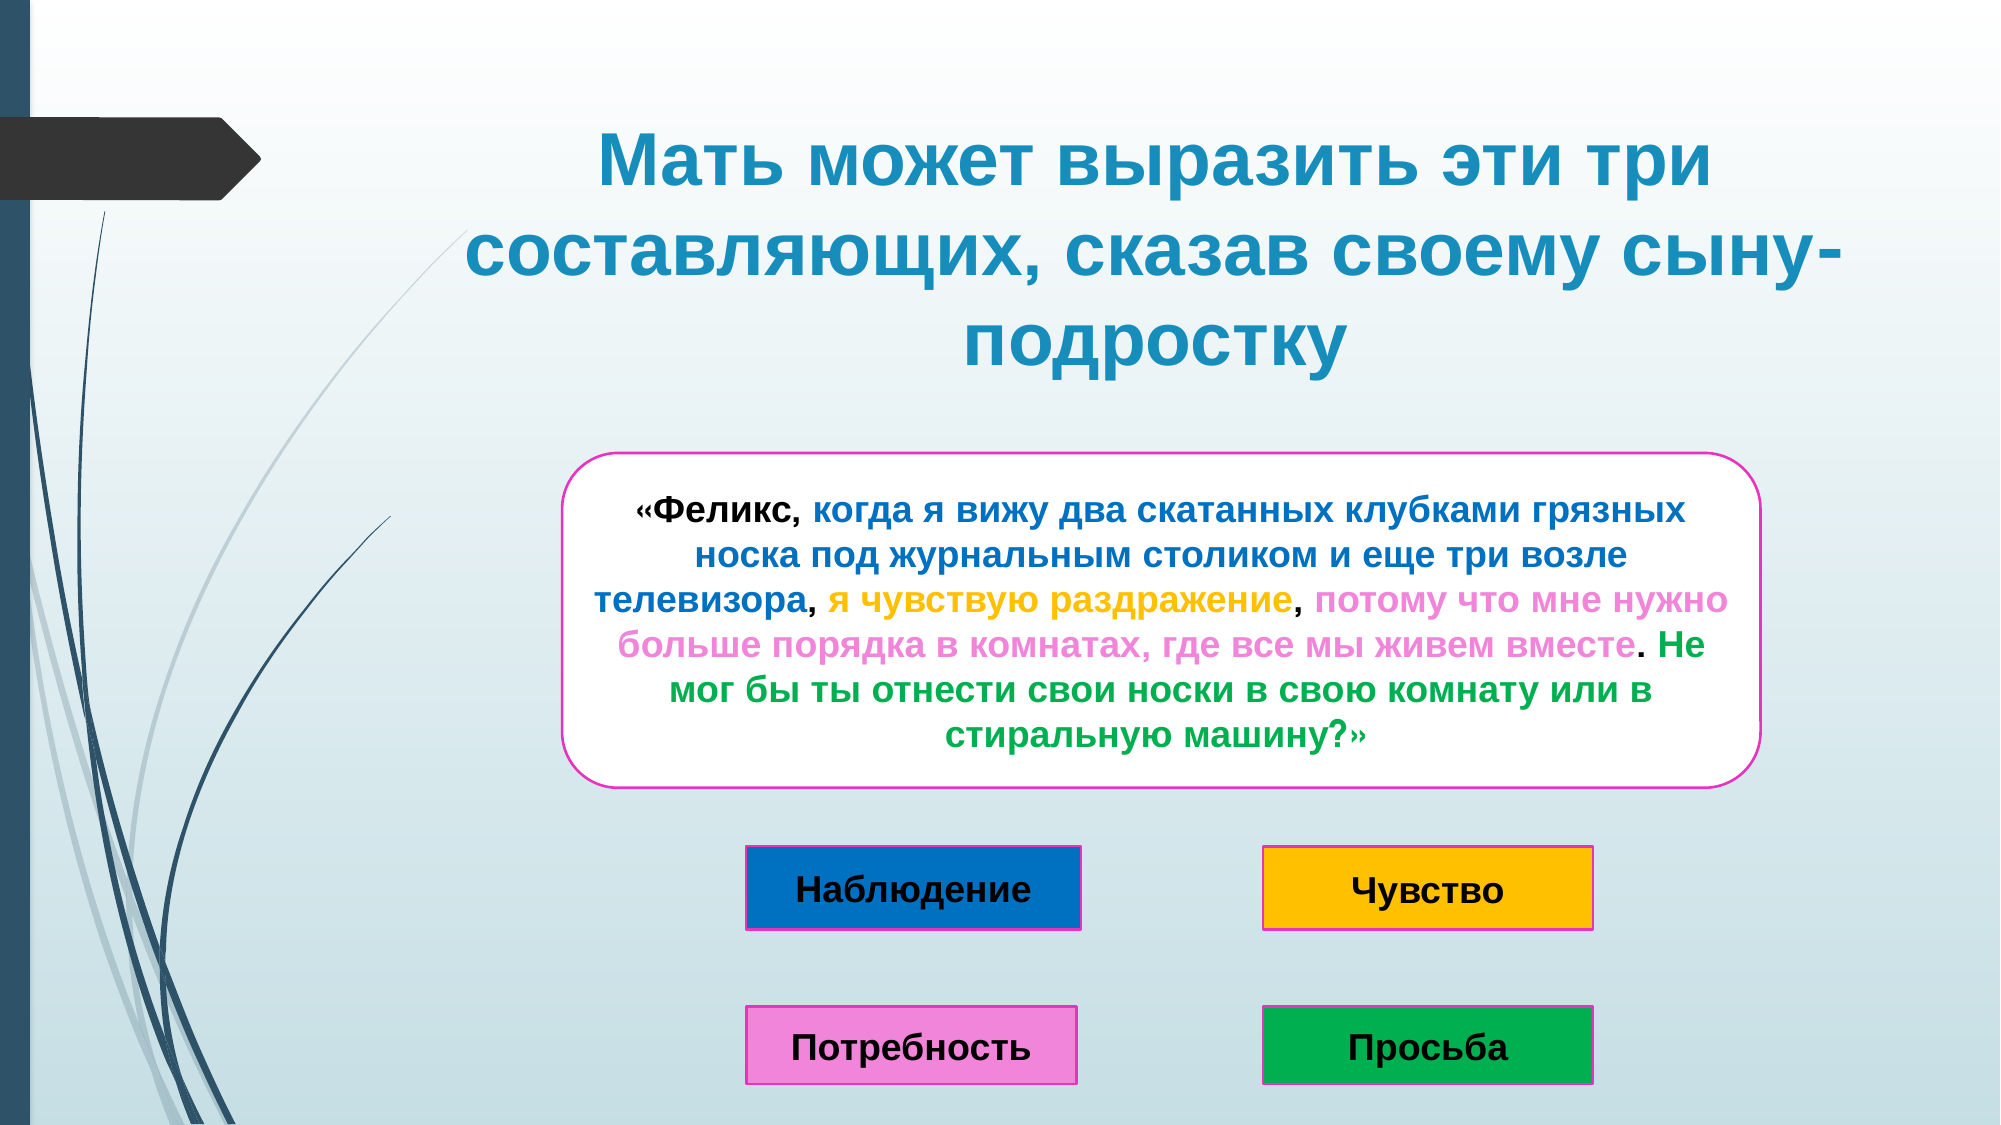

# Мать может выразить эти три составляющих, сказав своему сыну-подростку
«Феликс, когда я вижу два скатанных клубками грязных носка под журнальным столиком и еще три возле телевизора, я чувствую раздражение, потому что мне нужно больше порядка в комнатах, где все мы живем вместе. Не мог бы ты отнести свои носки в свою комнату или в стиральную машину?»
Наблюдение
Чувство
Просьба
Потребность